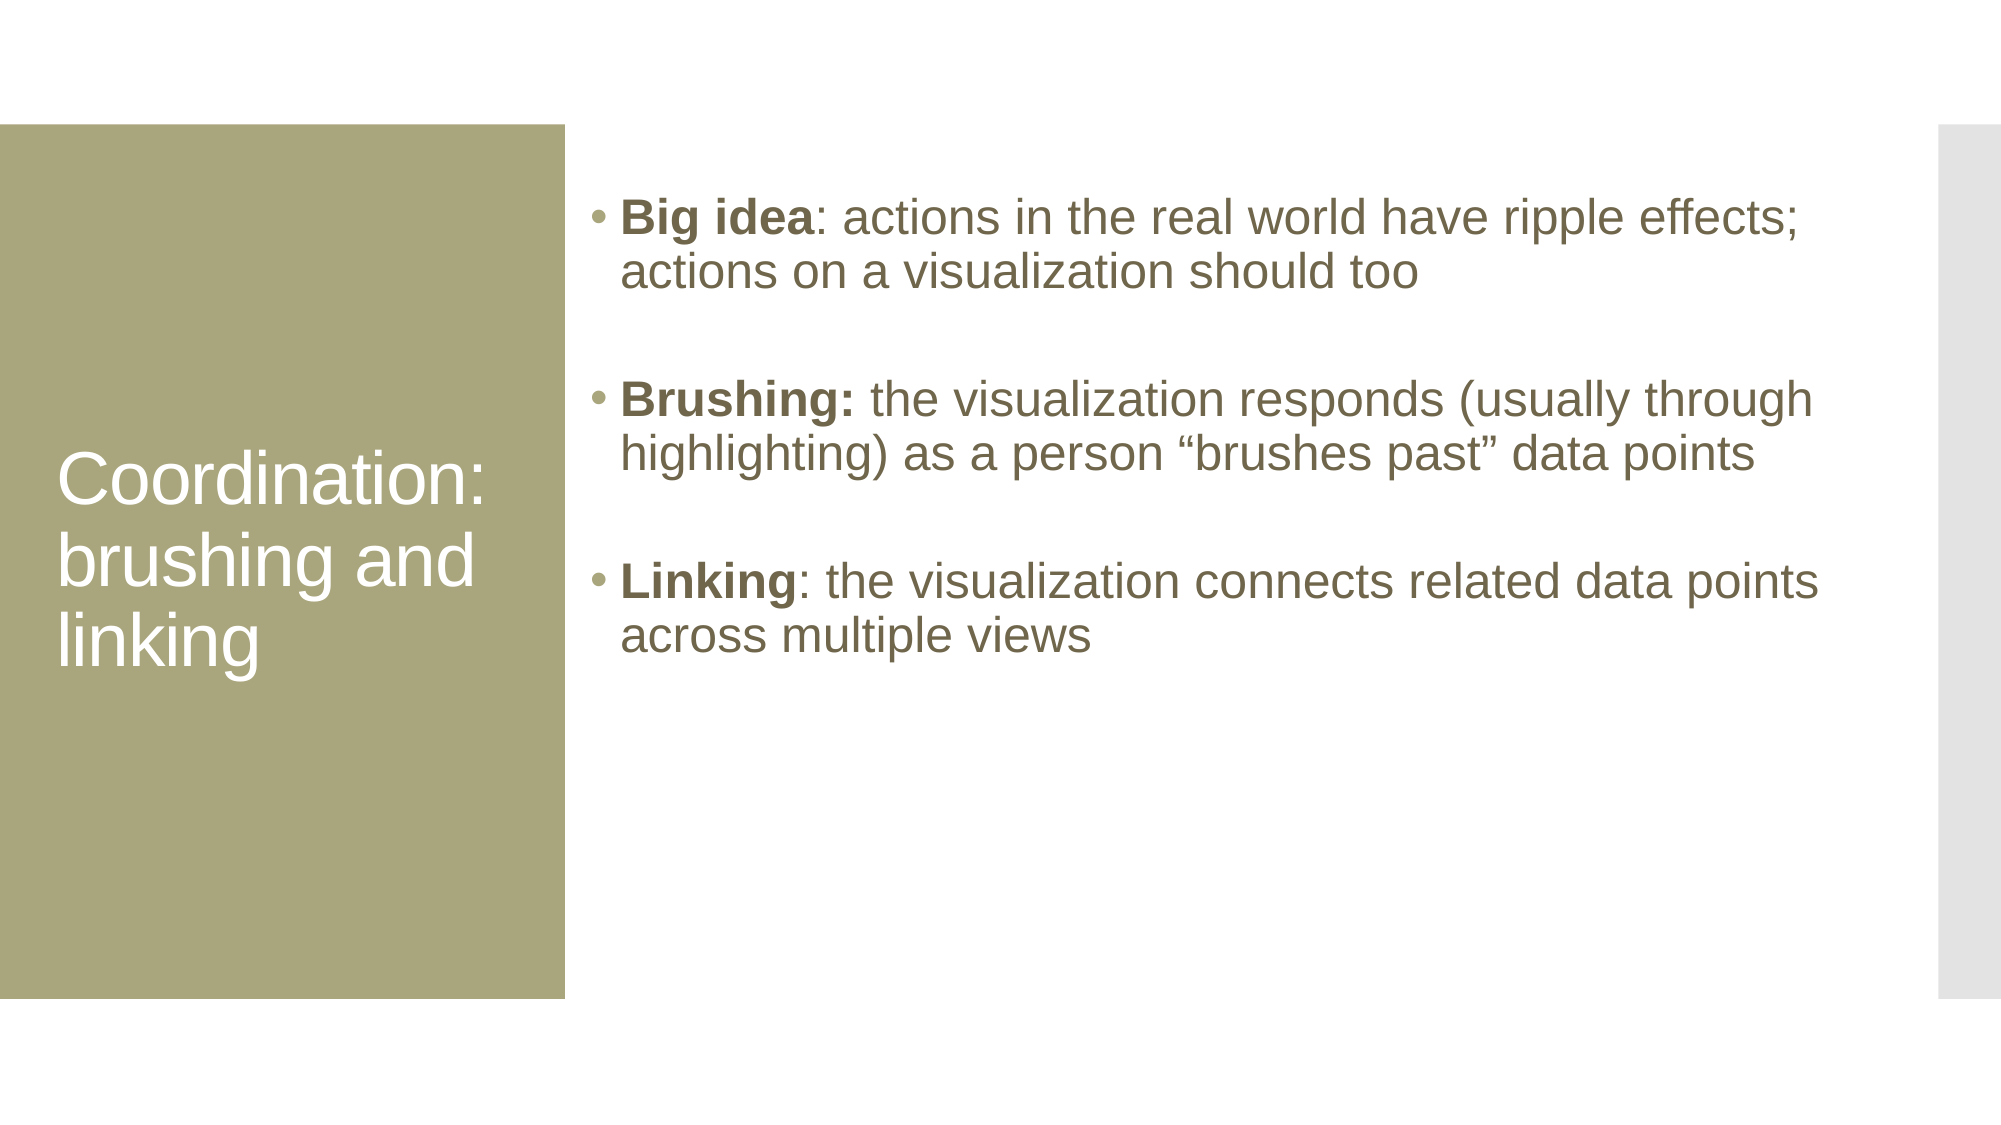

Coordination: brushing and linking
Big idea: actions in the real world have ripple effects; actions on a visualization should too

Brushing: the visualization responds (usually through highlighting) as a person “brushes past” data points

Linking: the visualization connects related data points across multiple views